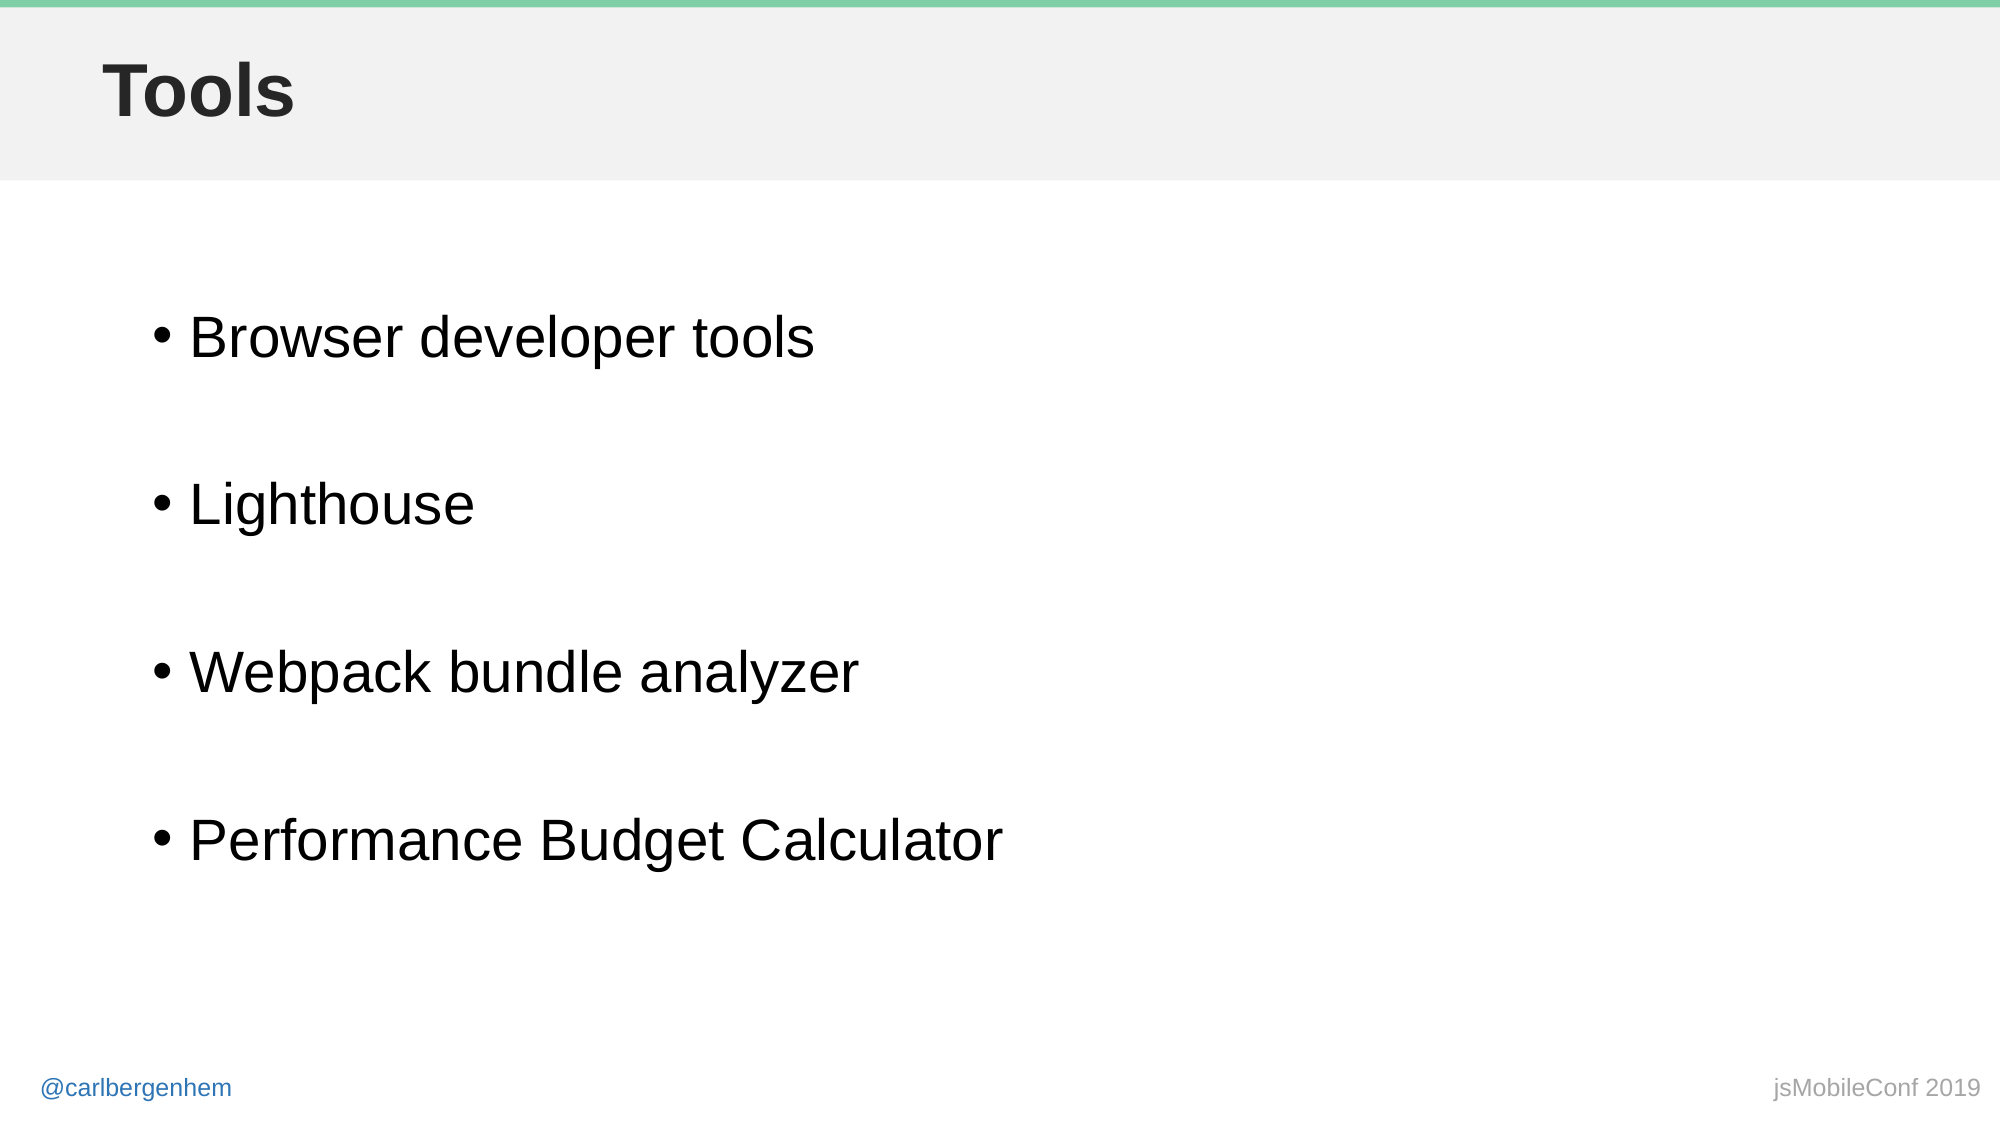

# Tools
Browser developer tools

Lighthouse

Webpack bundle analyzer

Performance Budget Calculator